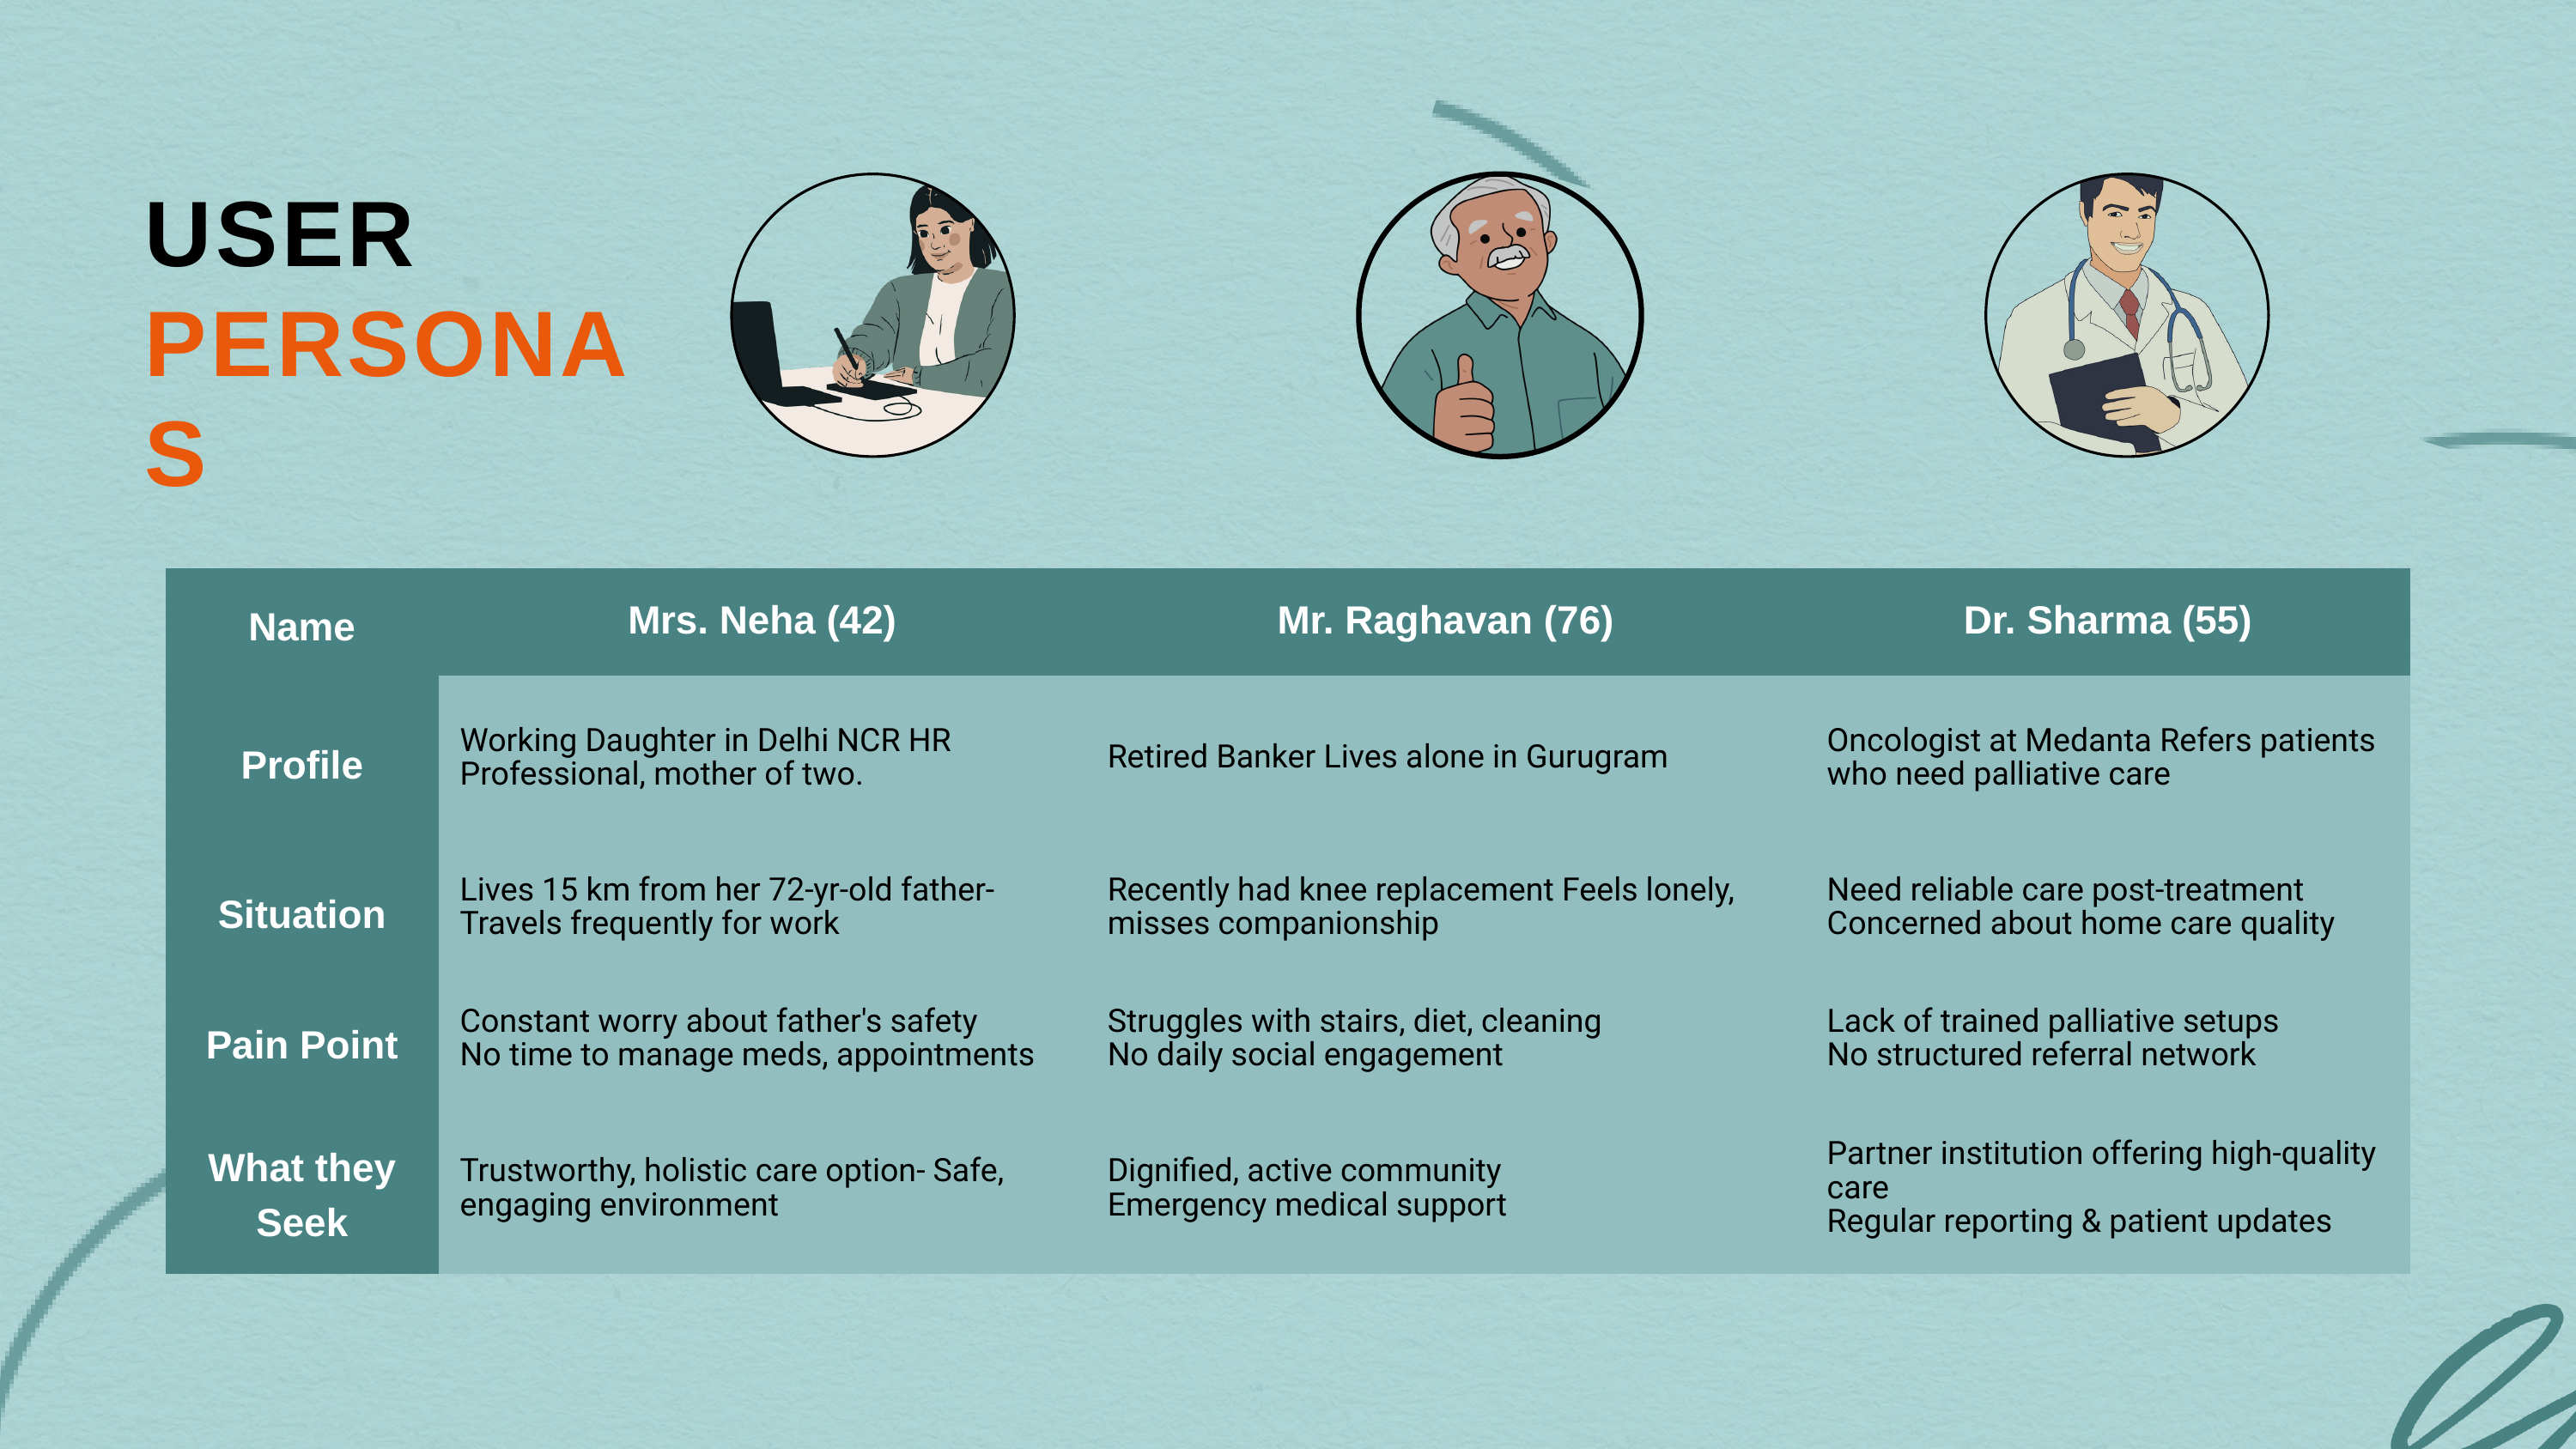

USER PERSONAS
| Name | Mrs. Neha (42) | Mr. Raghavan (76) | Dr. Sharma (55) |
| --- | --- | --- | --- |
| Profile | Working Daughter in Delhi NCR HR Professional, mother of two. | Retired Banker Lives alone in Gurugram | Oncologist at Medanta Refers patients who need palliative care |
| Situation | Lives 15 km from her 72-yr-old father- Travels frequently for work | Recently had knee replacement Feels lonely, misses companionship | Need reliable care post-treatment Concerned about home care quality |
| Pain Point | Constant worry about father's safety No time to manage meds, appointments | Struggles with stairs, diet, cleaning No daily social engagement | Lack of trained palliative setups No structured referral network |
| What they Seek | Trustworthy, holistic care option- Safe, engaging environment | Dignified, active community Emergency medical support | Partner institution offering high-quality care Regular reporting & patient updates |